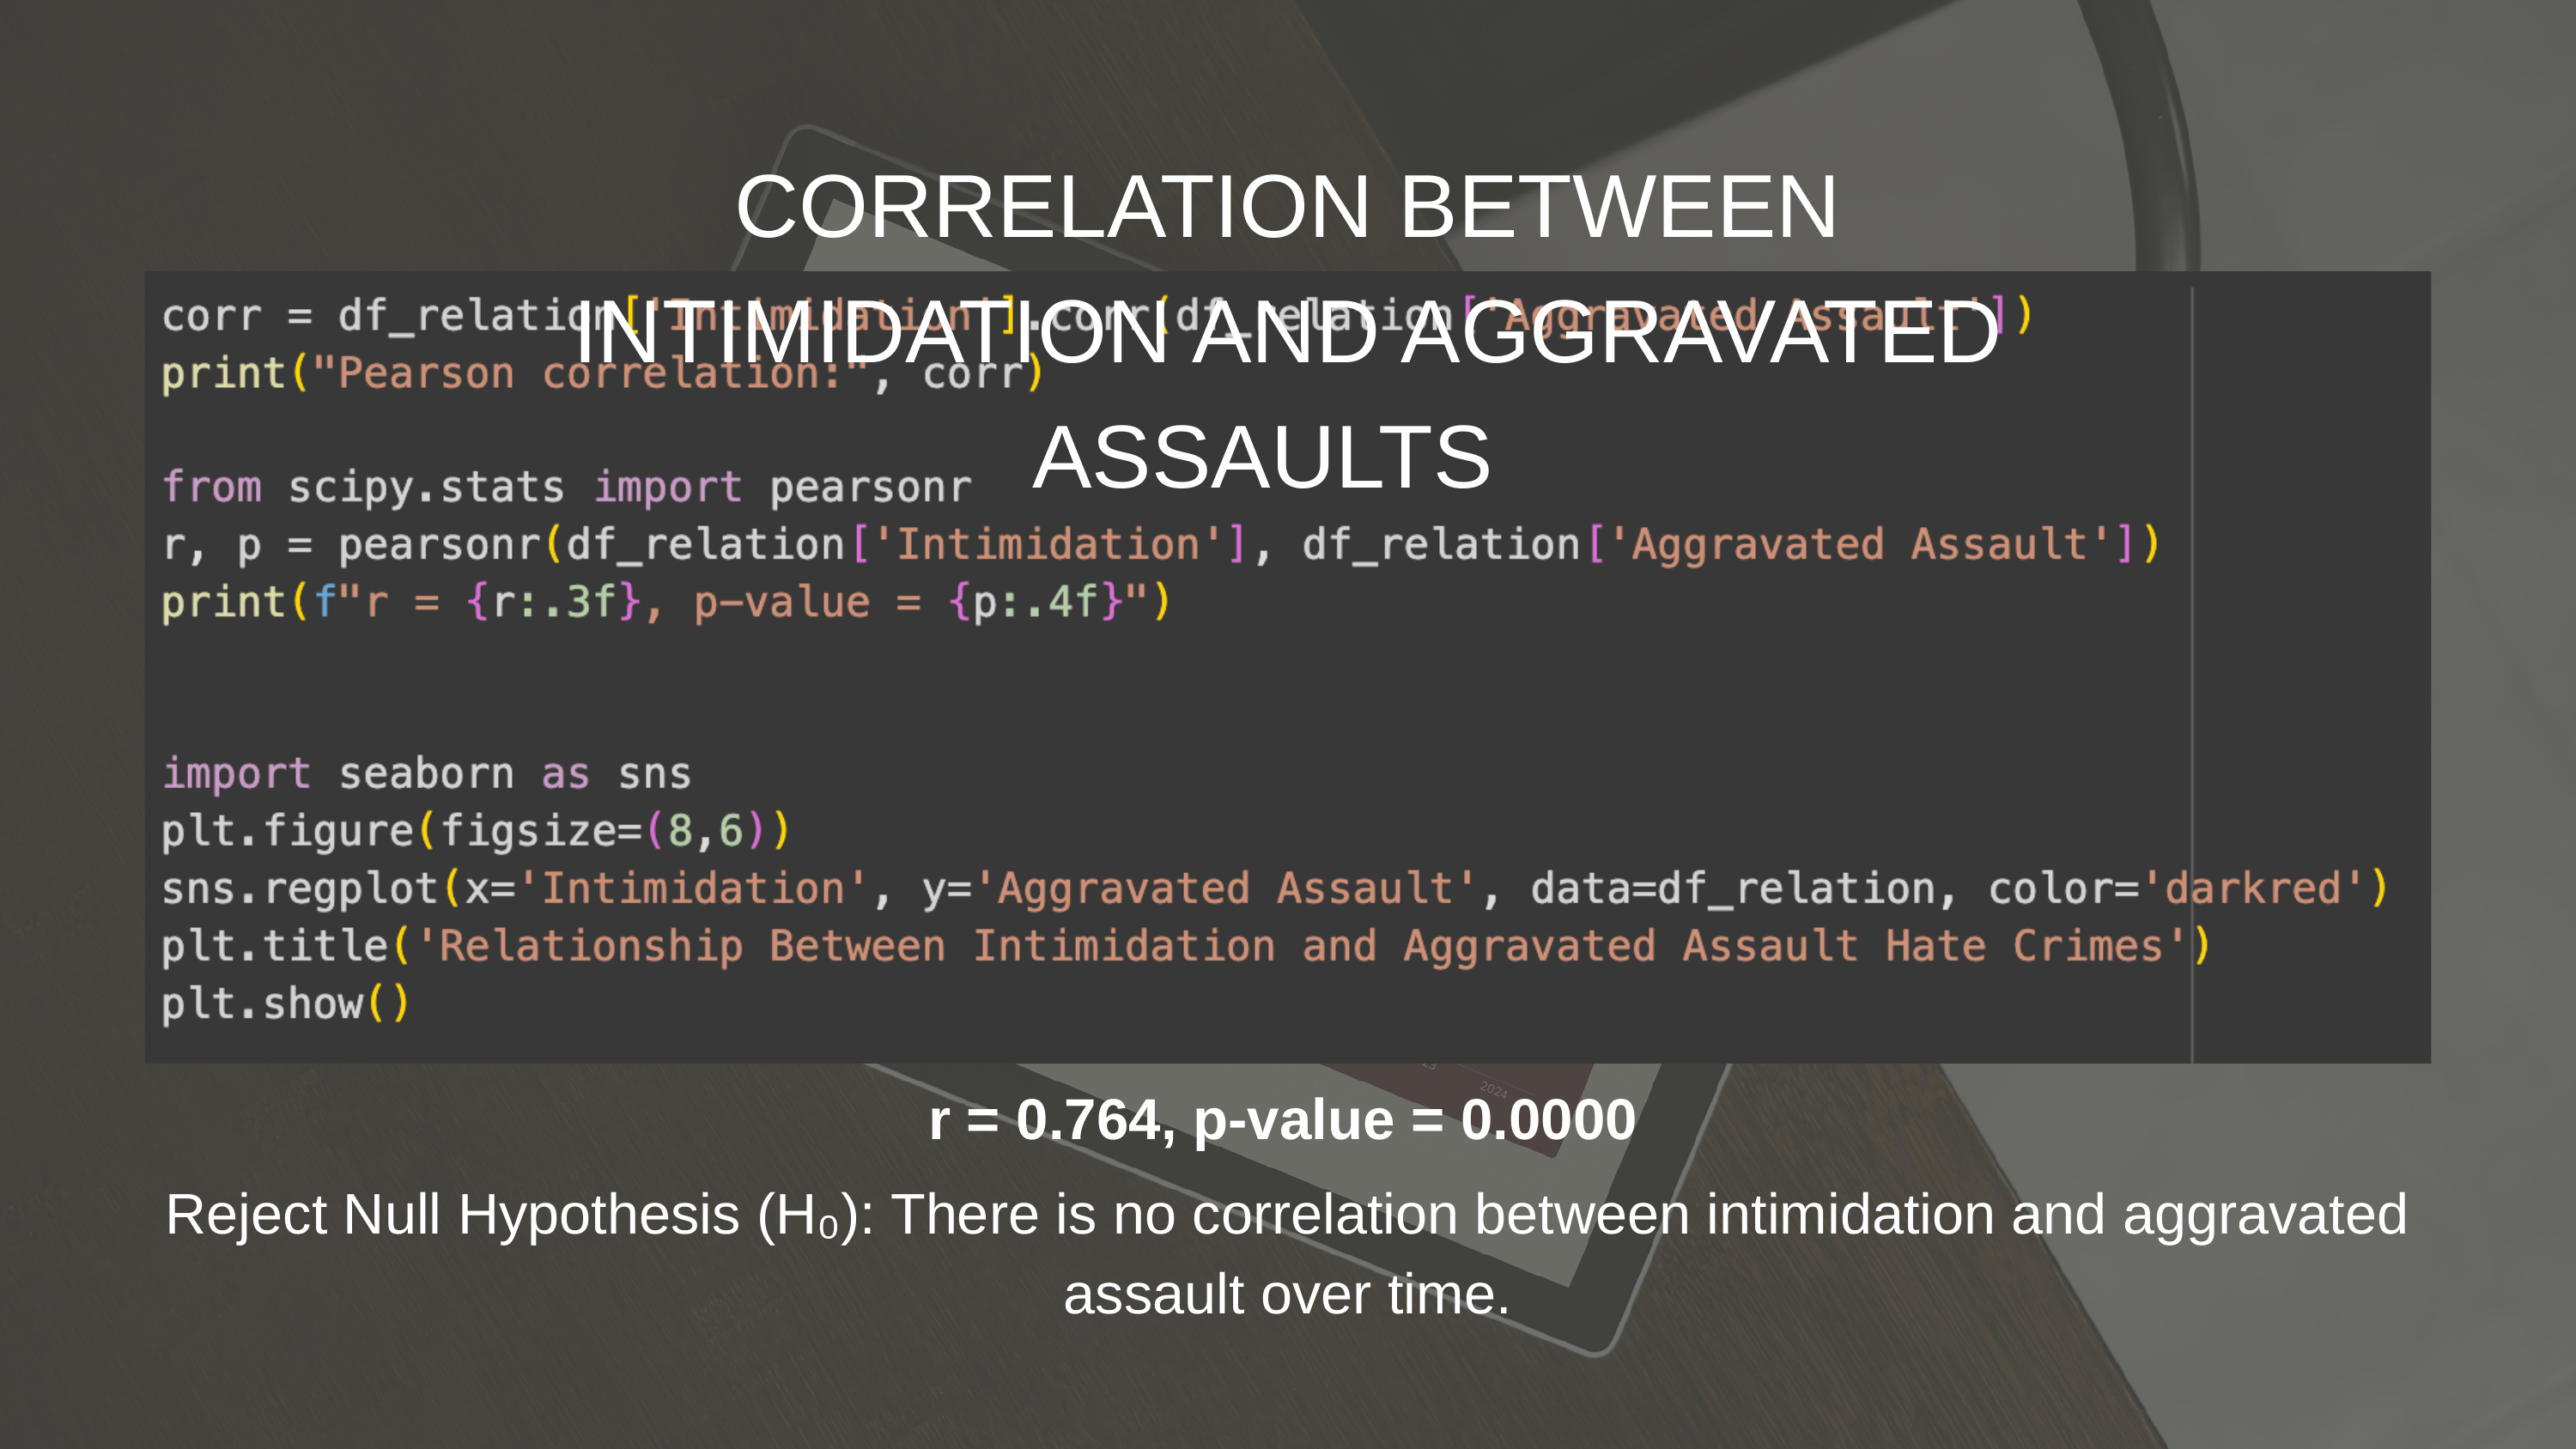

CORRELATION BETWEEN INTIMIDATION AND AGGRAVATED ASSAULTS

 r = 0.764, p-value = 0.0000
Reject Null Hypothesis (H₀): There is no correlation between intimidation and aggravated assault over time.